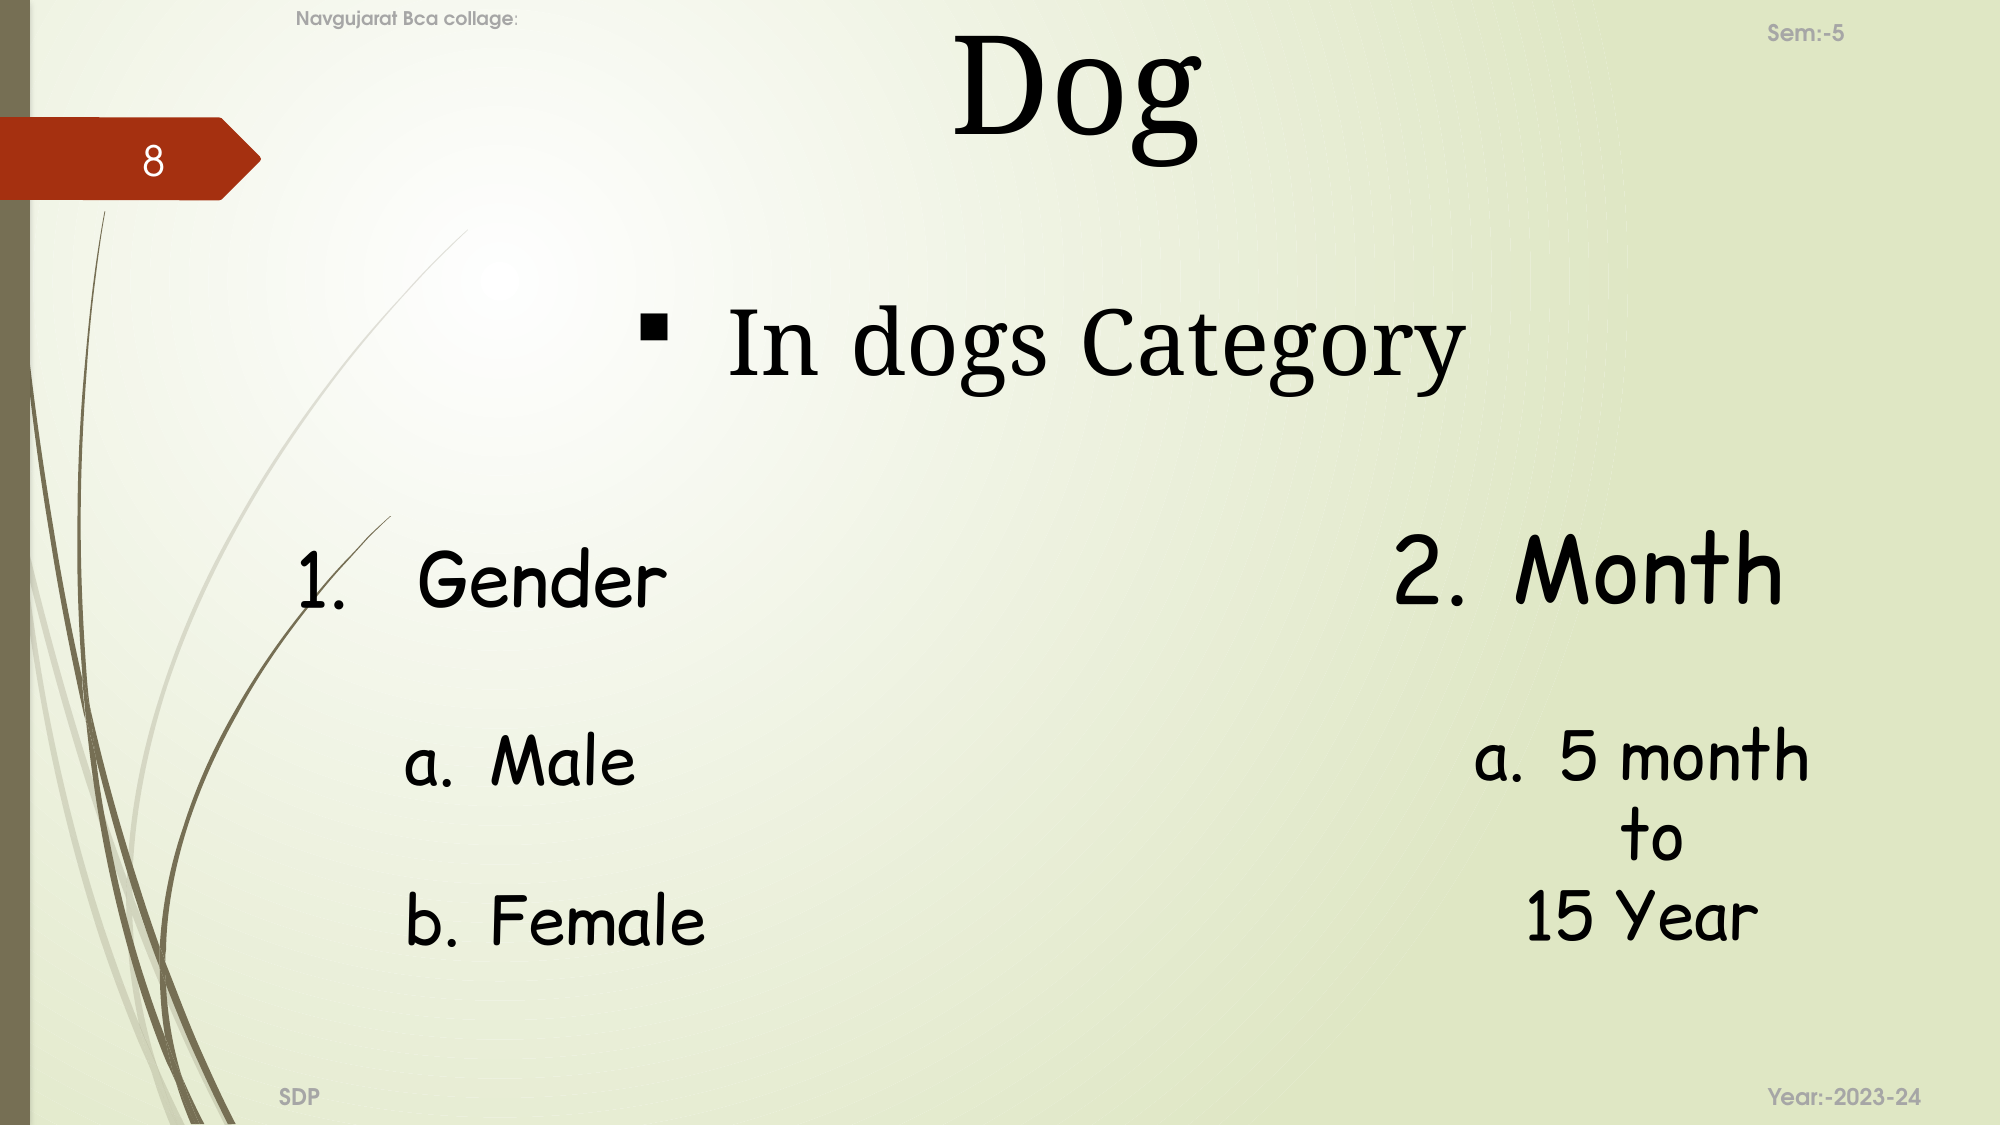

Navgujarat Bca collage:
Dog
Sem:-5
8
In dogs Category
Month
Gender
5 month
  to
15 Year
Male

Female
SDP
Year:-2023-24